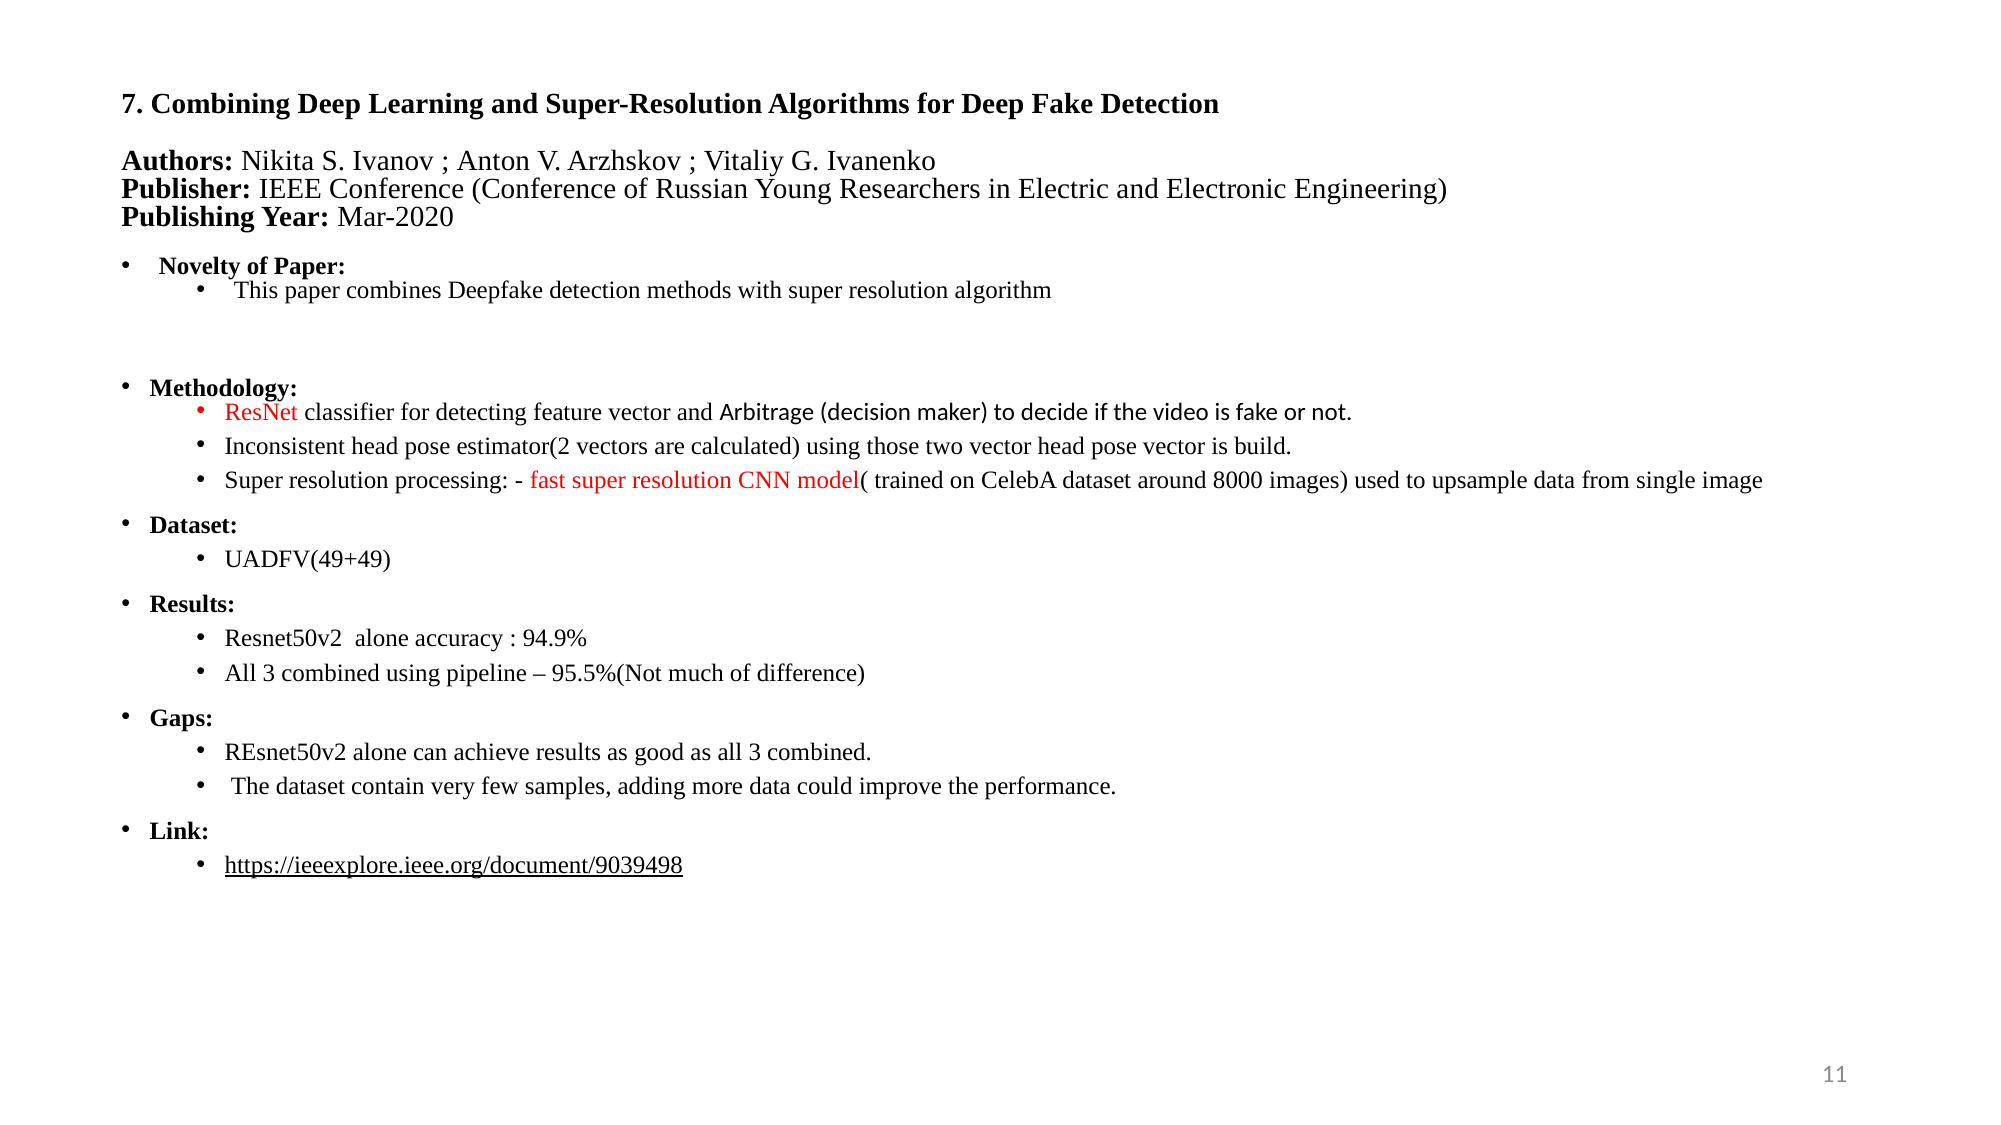

7. Combining Deep Learning and Super-Resolution Algorithms for Deep Fake Detection

Authors: Nikita S. Ivanov ; Anton V. Arzhskov ; Vitaliy G. Ivanenko
Publisher: IEEE Conference (Conference of Russian Young Researchers in Electric and Electronic Engineering)
Publishing Year: Mar-2020

Novelty of Paper:
This paper combines Deepfake detection methods with super resolution algorithm

Methodology:
ResNet classifier for detecting feature vector and Arbitrage (decision maker) to decide if the video is fake or not.
Inconsistent head pose estimator(2 vectors are calculated) using those two vector head pose vector is build.
Super resolution processing: - fast super resolution CNN model( trained on CelebA dataset around 8000 images) used to upsample data from single image
Dataset:
UADFV(49+49)
Results:
Resnet50v2  alone accuracy : 94.9%
All 3 combined using pipeline – 95.5%(Not much of difference)
Gaps:
REsnet50v2 alone can achieve results as good as all 3 combined.
 The dataset contain very few samples, adding more data could improve the performance.
Link:
https://ieeexplore.ieee.org/document/9039498

11